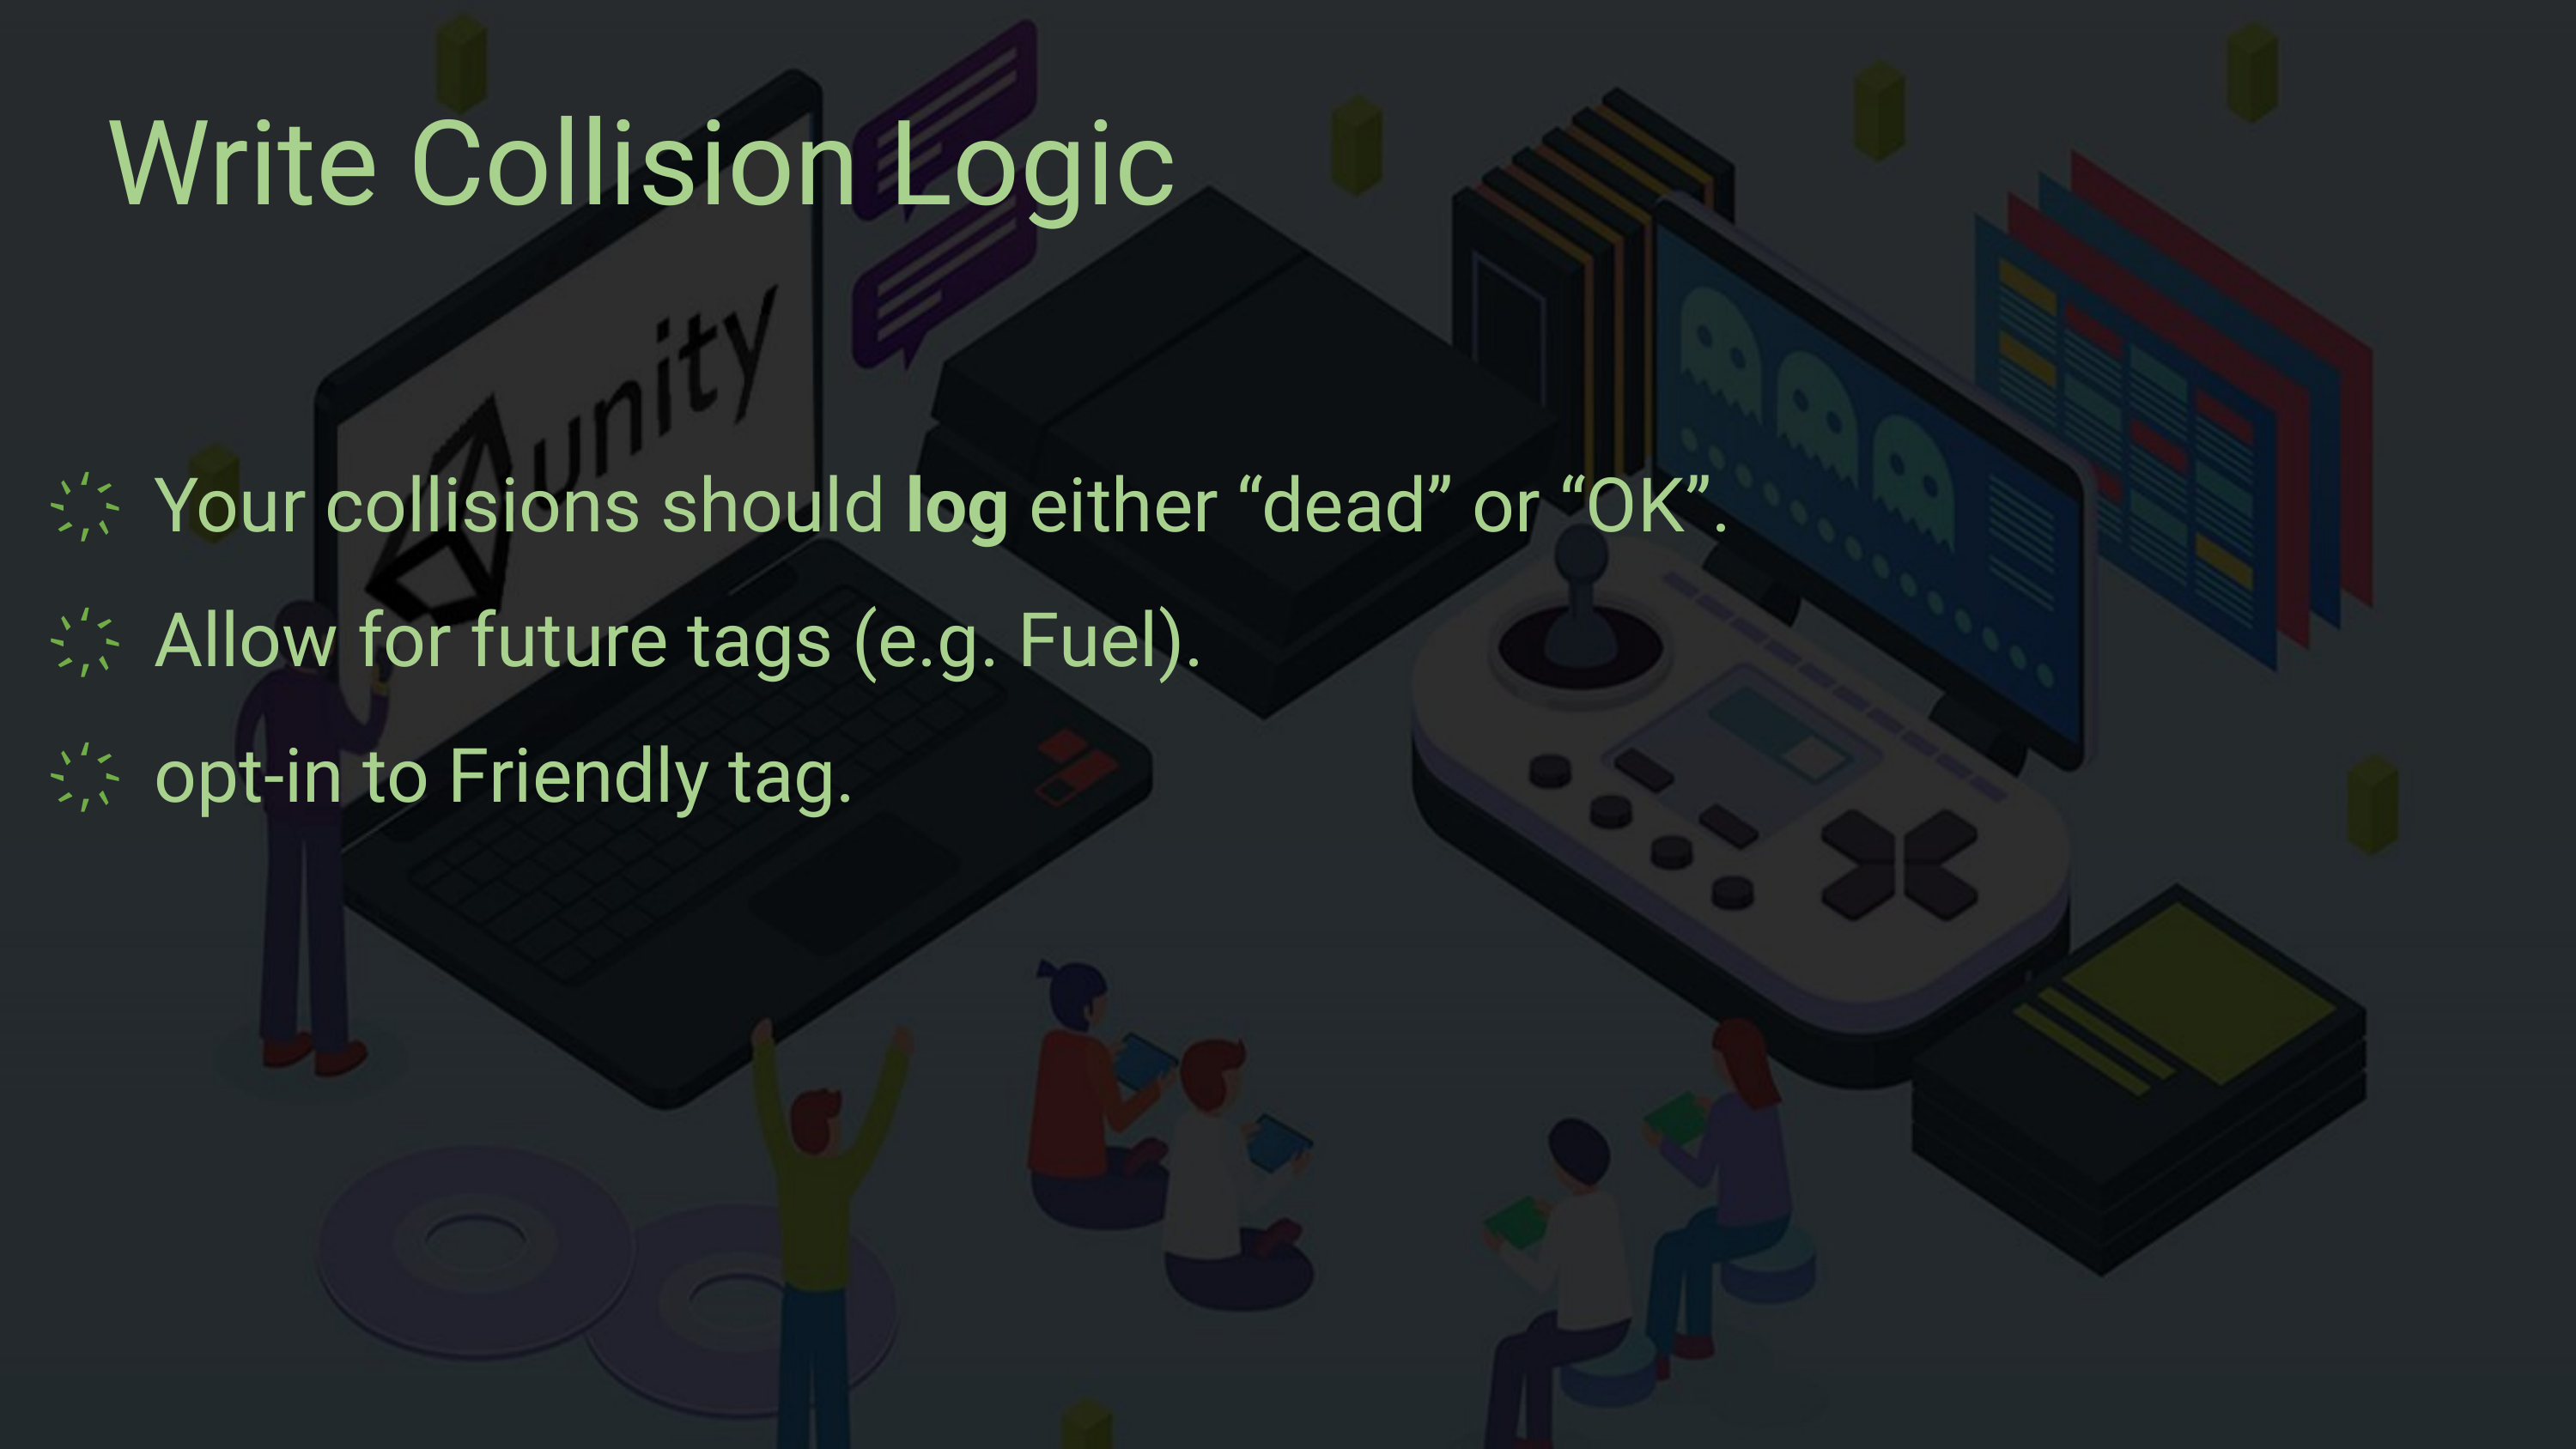

# Write Collision Logic
Your collisions should log either “dead” or “OK”.
Allow for future tags (e.g. Fuel).
opt-in to Friendly tag.